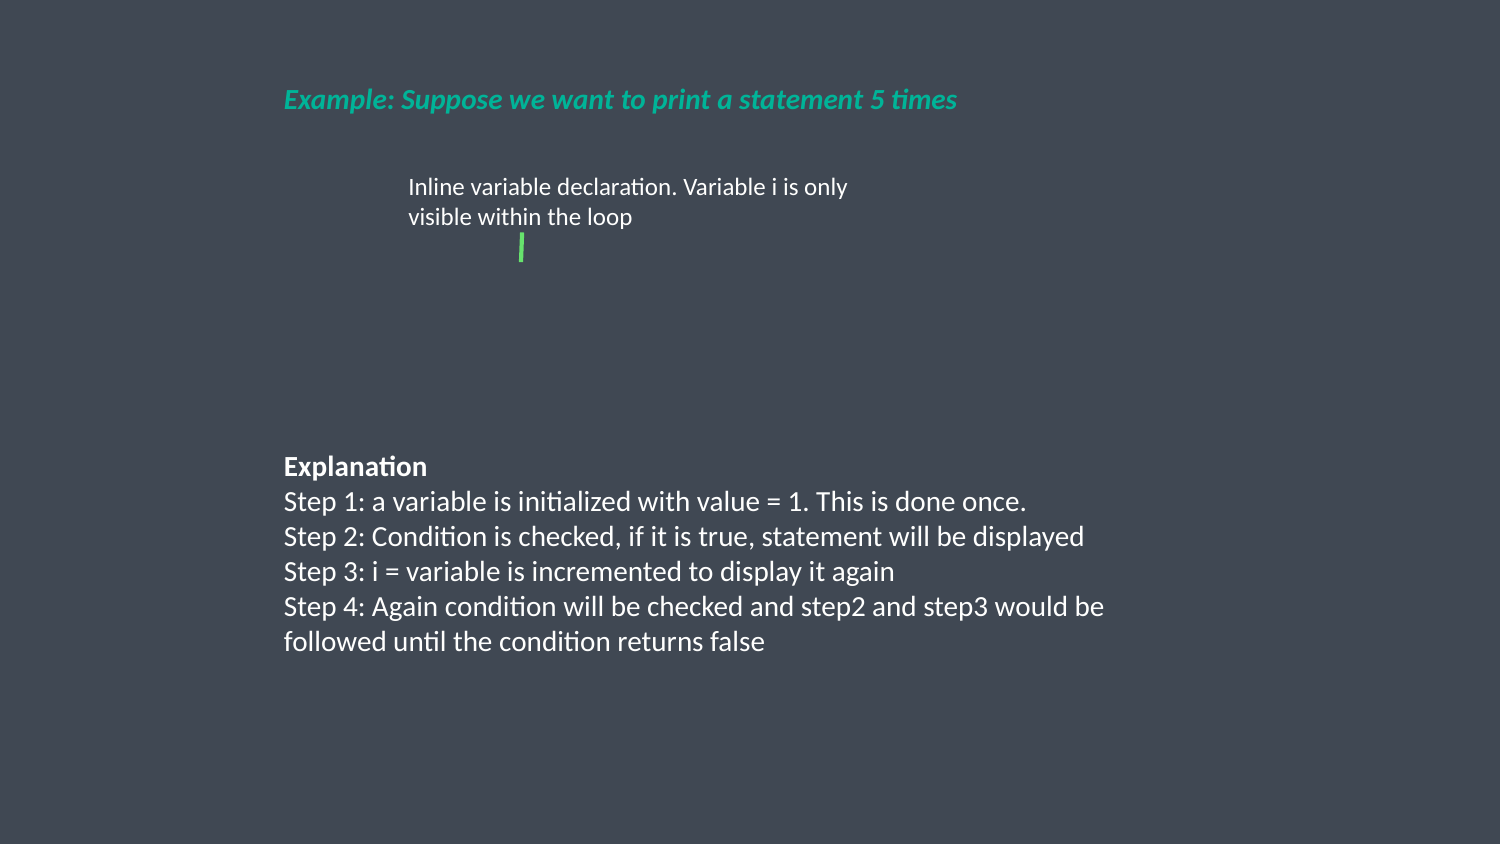

Example: Suppose we want to print a statement 5 times
Inline variable declaration. Variable i is only visible within the loop
# for (let i = 1; i < 5; i++){ console.log("Thanks!:" + i); }
Explanation
Step 1: a variable is initialized with value = 1. This is done once.
Step 2: Condition is checked, if it is true, statement will be displayed
Step 3: i = variable is incremented to display it again
Step 4: Again condition will be checked and step2 and step3 would be followed until the condition returns false